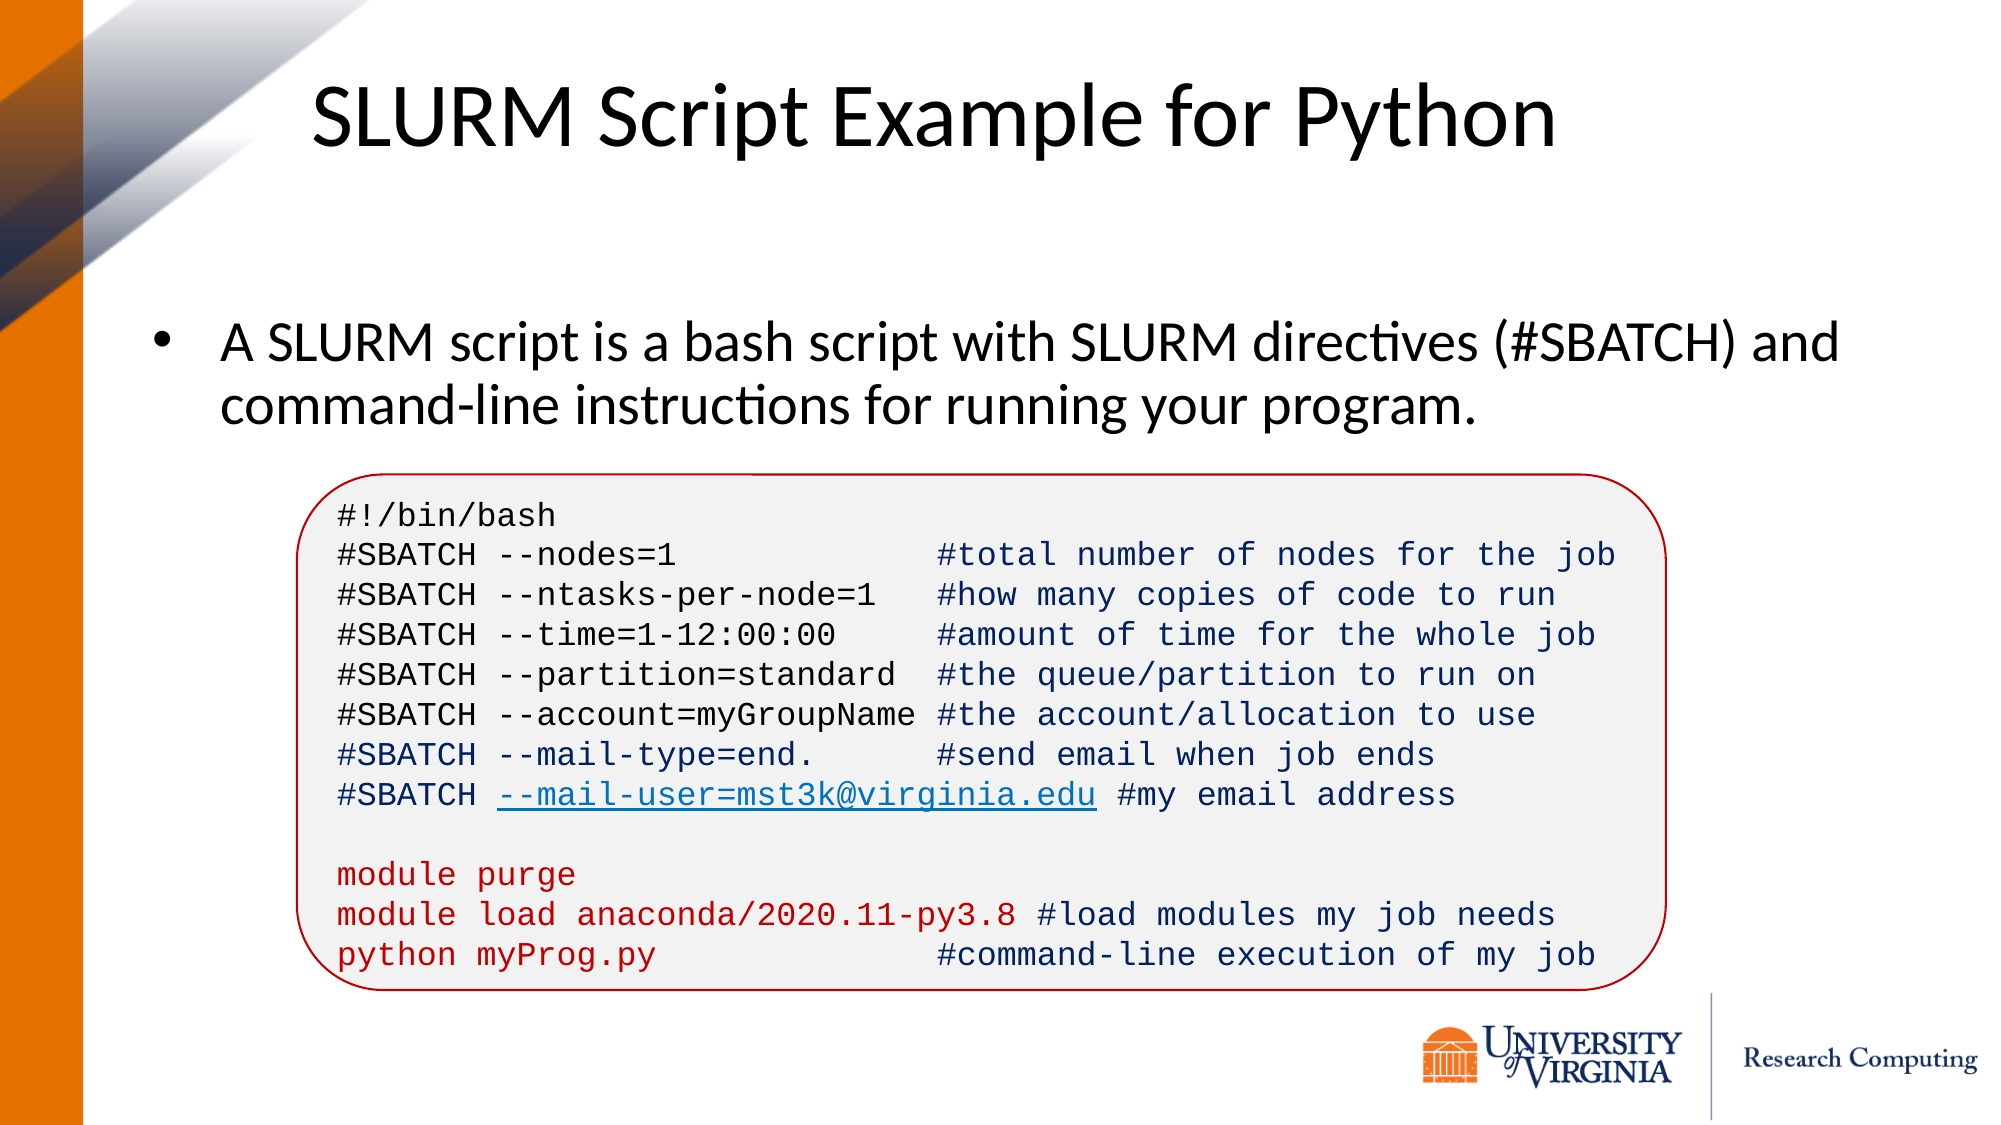

# SLURM Script Example for Python
A SLURM script is a bash script with SLURM directives (#SBATCH) and command-line instructions for running your program.

#!/bin/bash
#SBATCH --nodes=1             #total number of nodes for the job
#SBATCH --ntasks-per-node=1   #how many copies of code to run
#SBATCH --time=1-12:00:00     #amount of time for the whole job
#SBATCH --partition=standard  #the queue/partition to run on
#SBATCH --account=myGroupName #the account/allocation to use
#SBATCH --mail-type=end.      #send email when job ends
#SBATCH --mail-user=mst3k@virginia.edu #my email address

module purge
module load anaconda/2020.11-py3.8 #load modules my job needs
python myProg.py              #command-line execution of my job